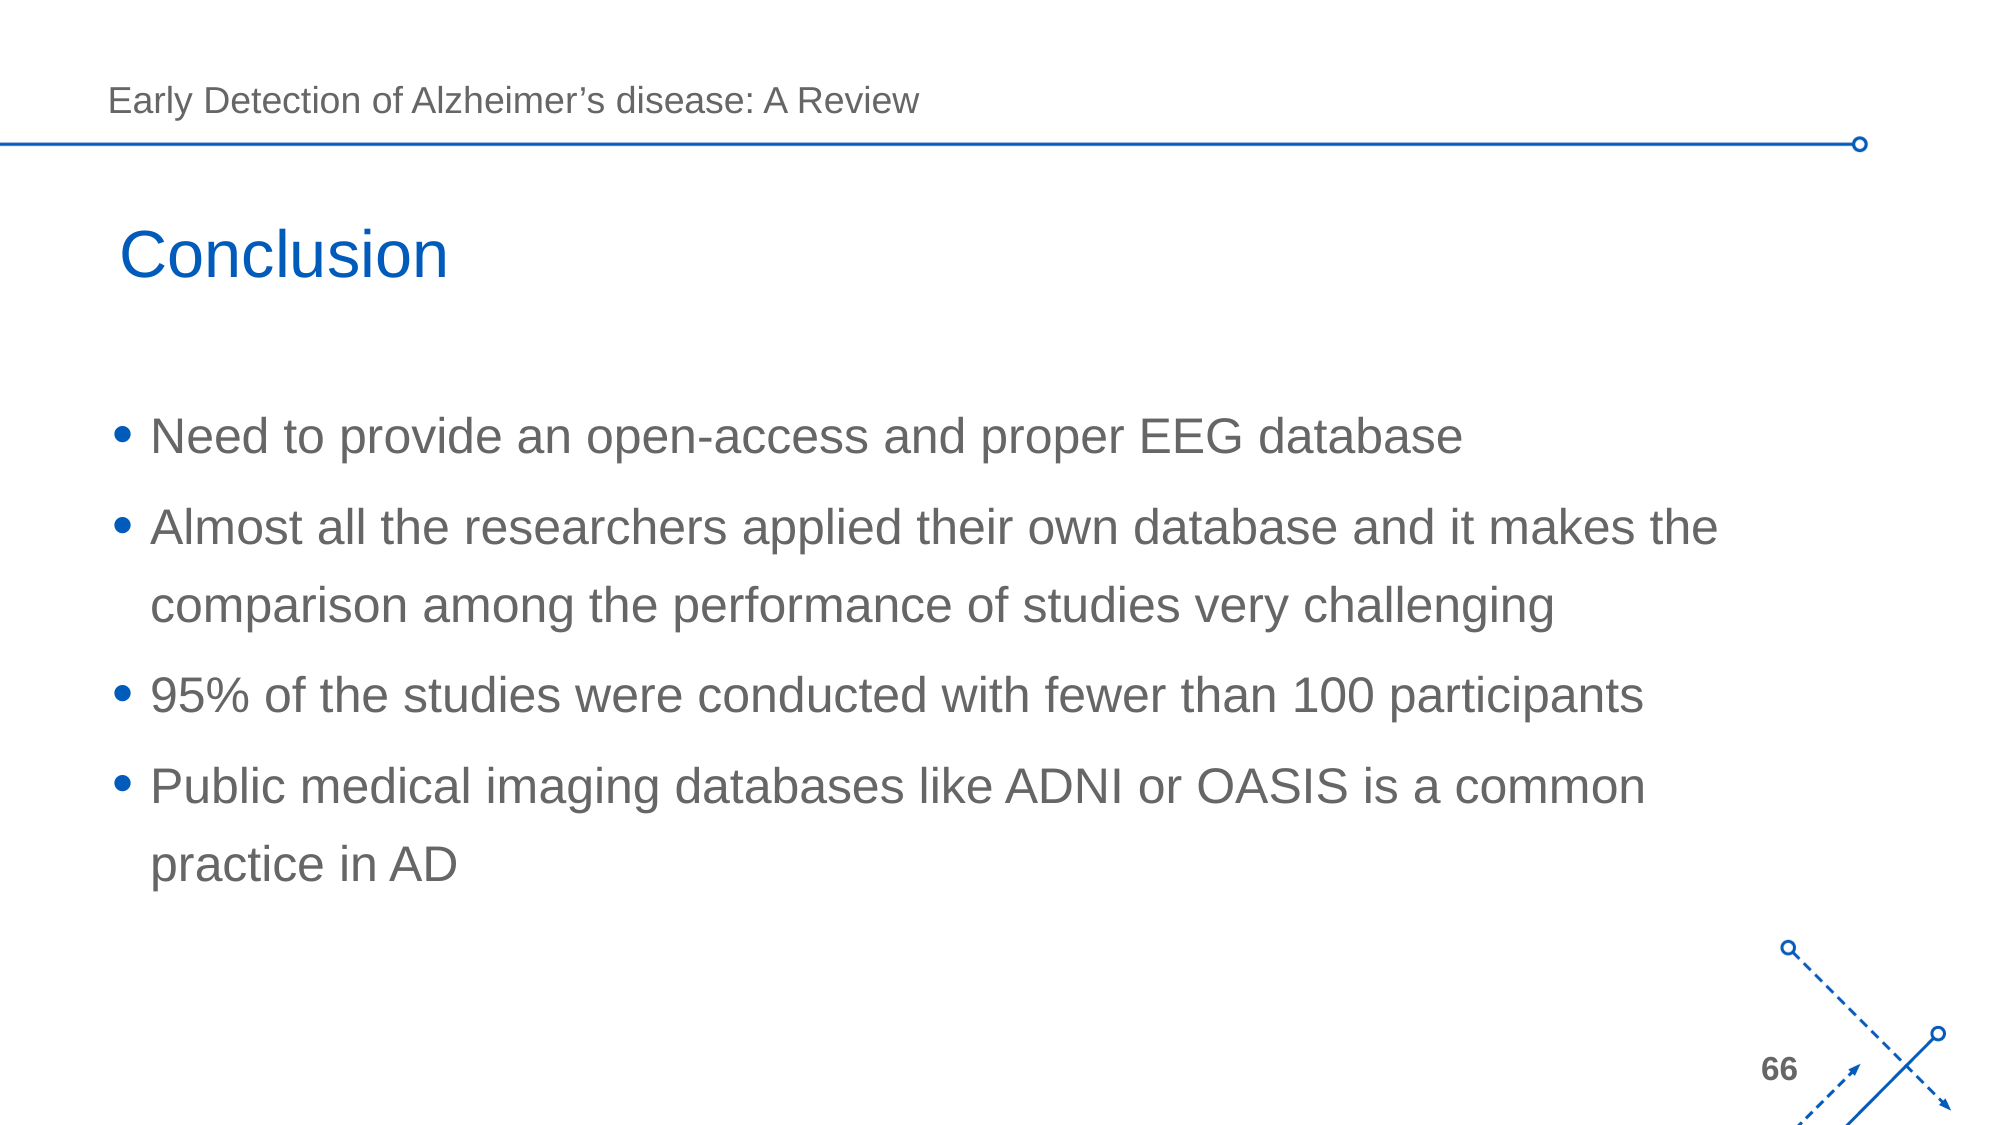

# Conclusion
Need to provide an open-access and proper EEG database
Almost all the researchers applied their own database and it makes the comparison among the performance of studies very challenging
95% of the studies were conducted with fewer than 100 participants
Public medical imaging databases like ADNI or OASIS is a common practice in AD